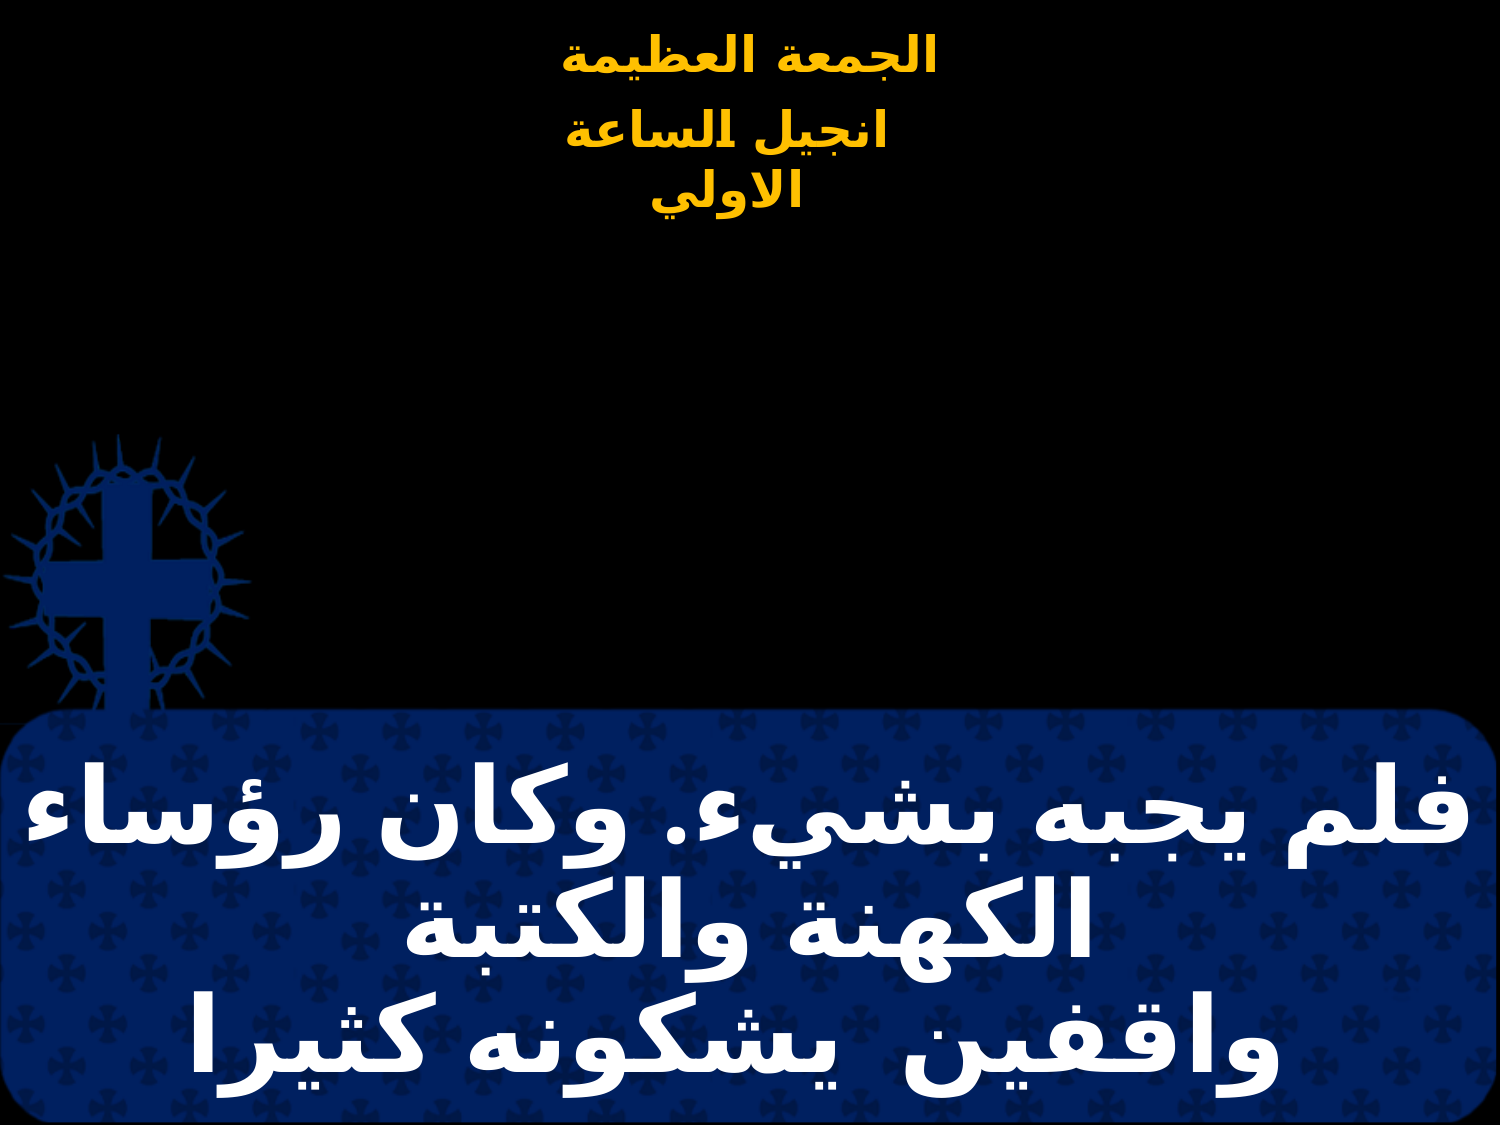

# فلم يجبه بشيء. وكان رؤساء الكهنة والكتبة واقفين  يشكونه كثيرا